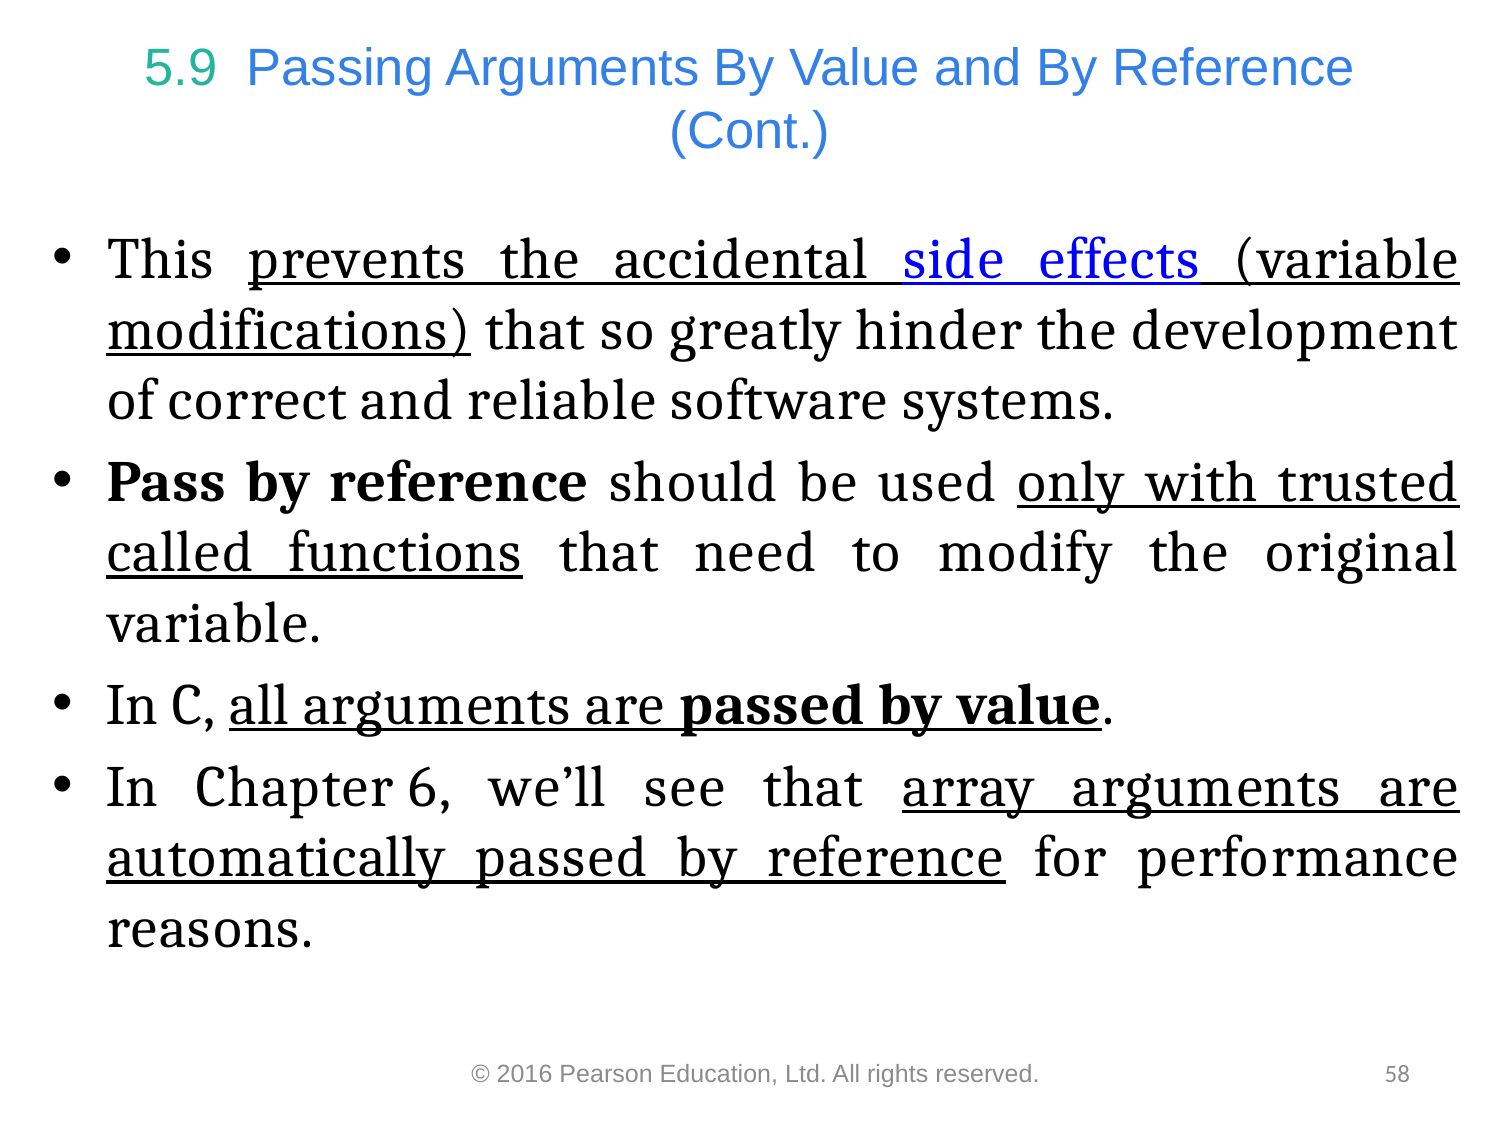

# 5.9  Passing Arguments By Value and By Reference (Cont.)
This prevents the accidental side effects (variable modifications) that so greatly hinder the development of correct and reliable software systems.
Pass by reference should be used only with trusted called functions that need to modify the original variable.
In C, all arguments are passed by value.
In Chapter 6, we’ll see that array arguments are automatically passed by reference for performance reasons.
© 2016 Pearson Education, Ltd. All rights reserved.
58